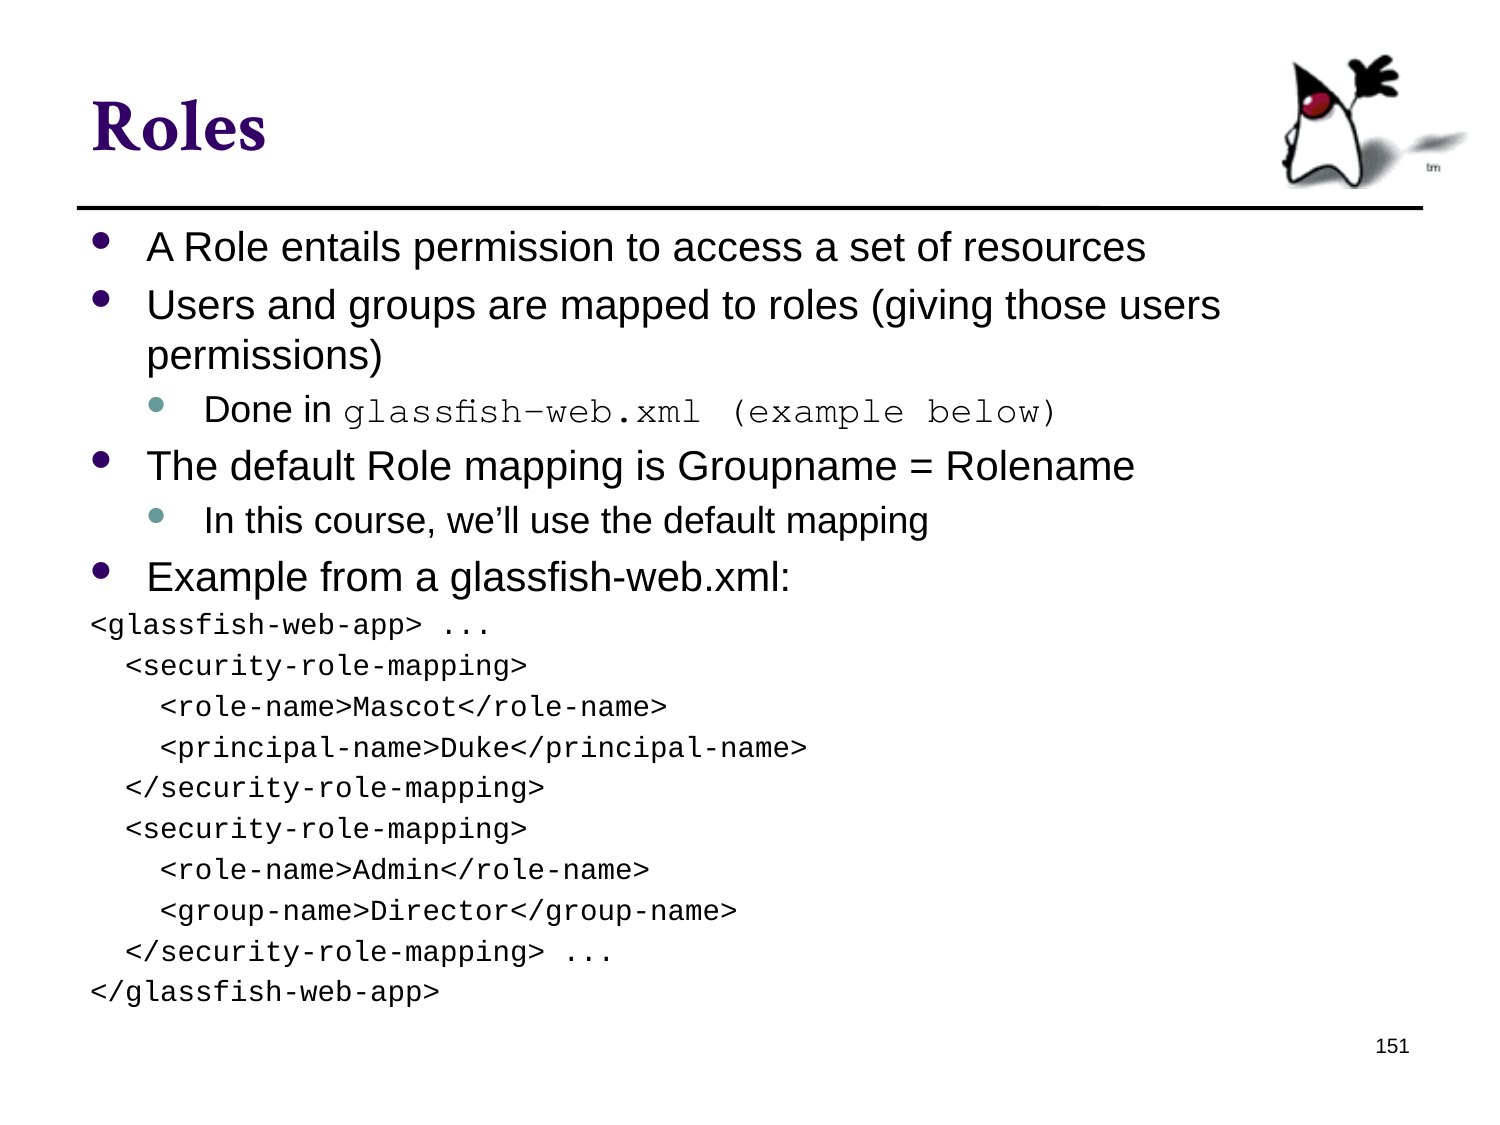

# Roles
A Role entails permission to access a set of resources
Users and groups are mapped to roles (giving those users permissions)
Done in glassfish-web.xml (example below)
The default Role mapping is Groupname = Rolename
In this course, we’ll use the default mapping
Example from a glassfish-web.xml:
<glassfish-web-app> ...
  <security-role-mapping>
    <role-name>Mascot</role-name>
    <principal-name>Duke</principal-name>
  </security-role-mapping>
  <security-role-mapping>
    <role-name>Admin</role-name>
    <group-name>Director</group-name>
  </security-role-mapping> ...
</glassfish-web-app>
151